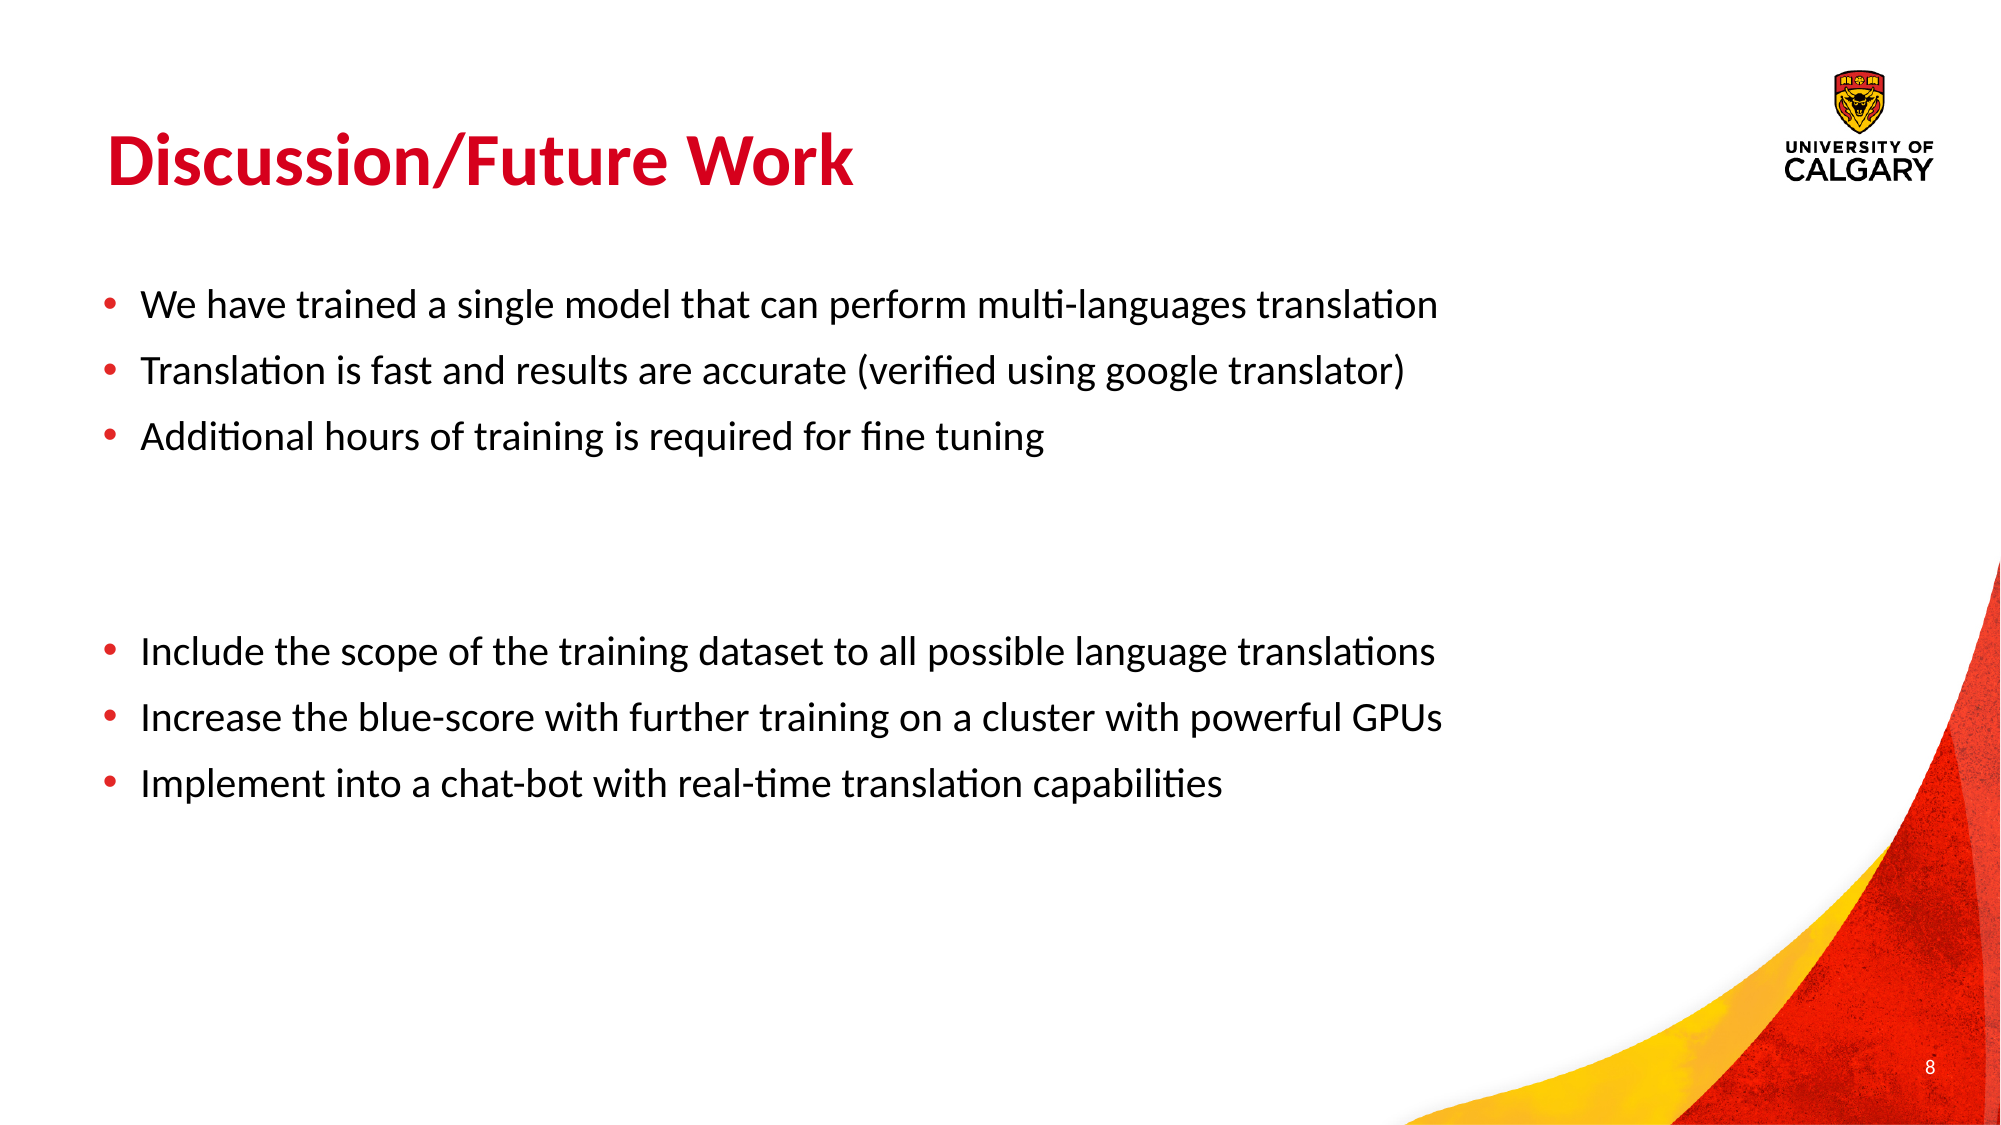

# Discussion/Future Work
We have trained a single model that can perform multi-languages translation
Translation is fast and results are accurate (verified using google translator)
Additional hours of training is required for fine tuning
Include the scope of the training dataset to all possible language translations
Increase the blue-score with further training on a cluster with powerful GPUs
Implement into a chat-bot with real-time translation capabilities
8